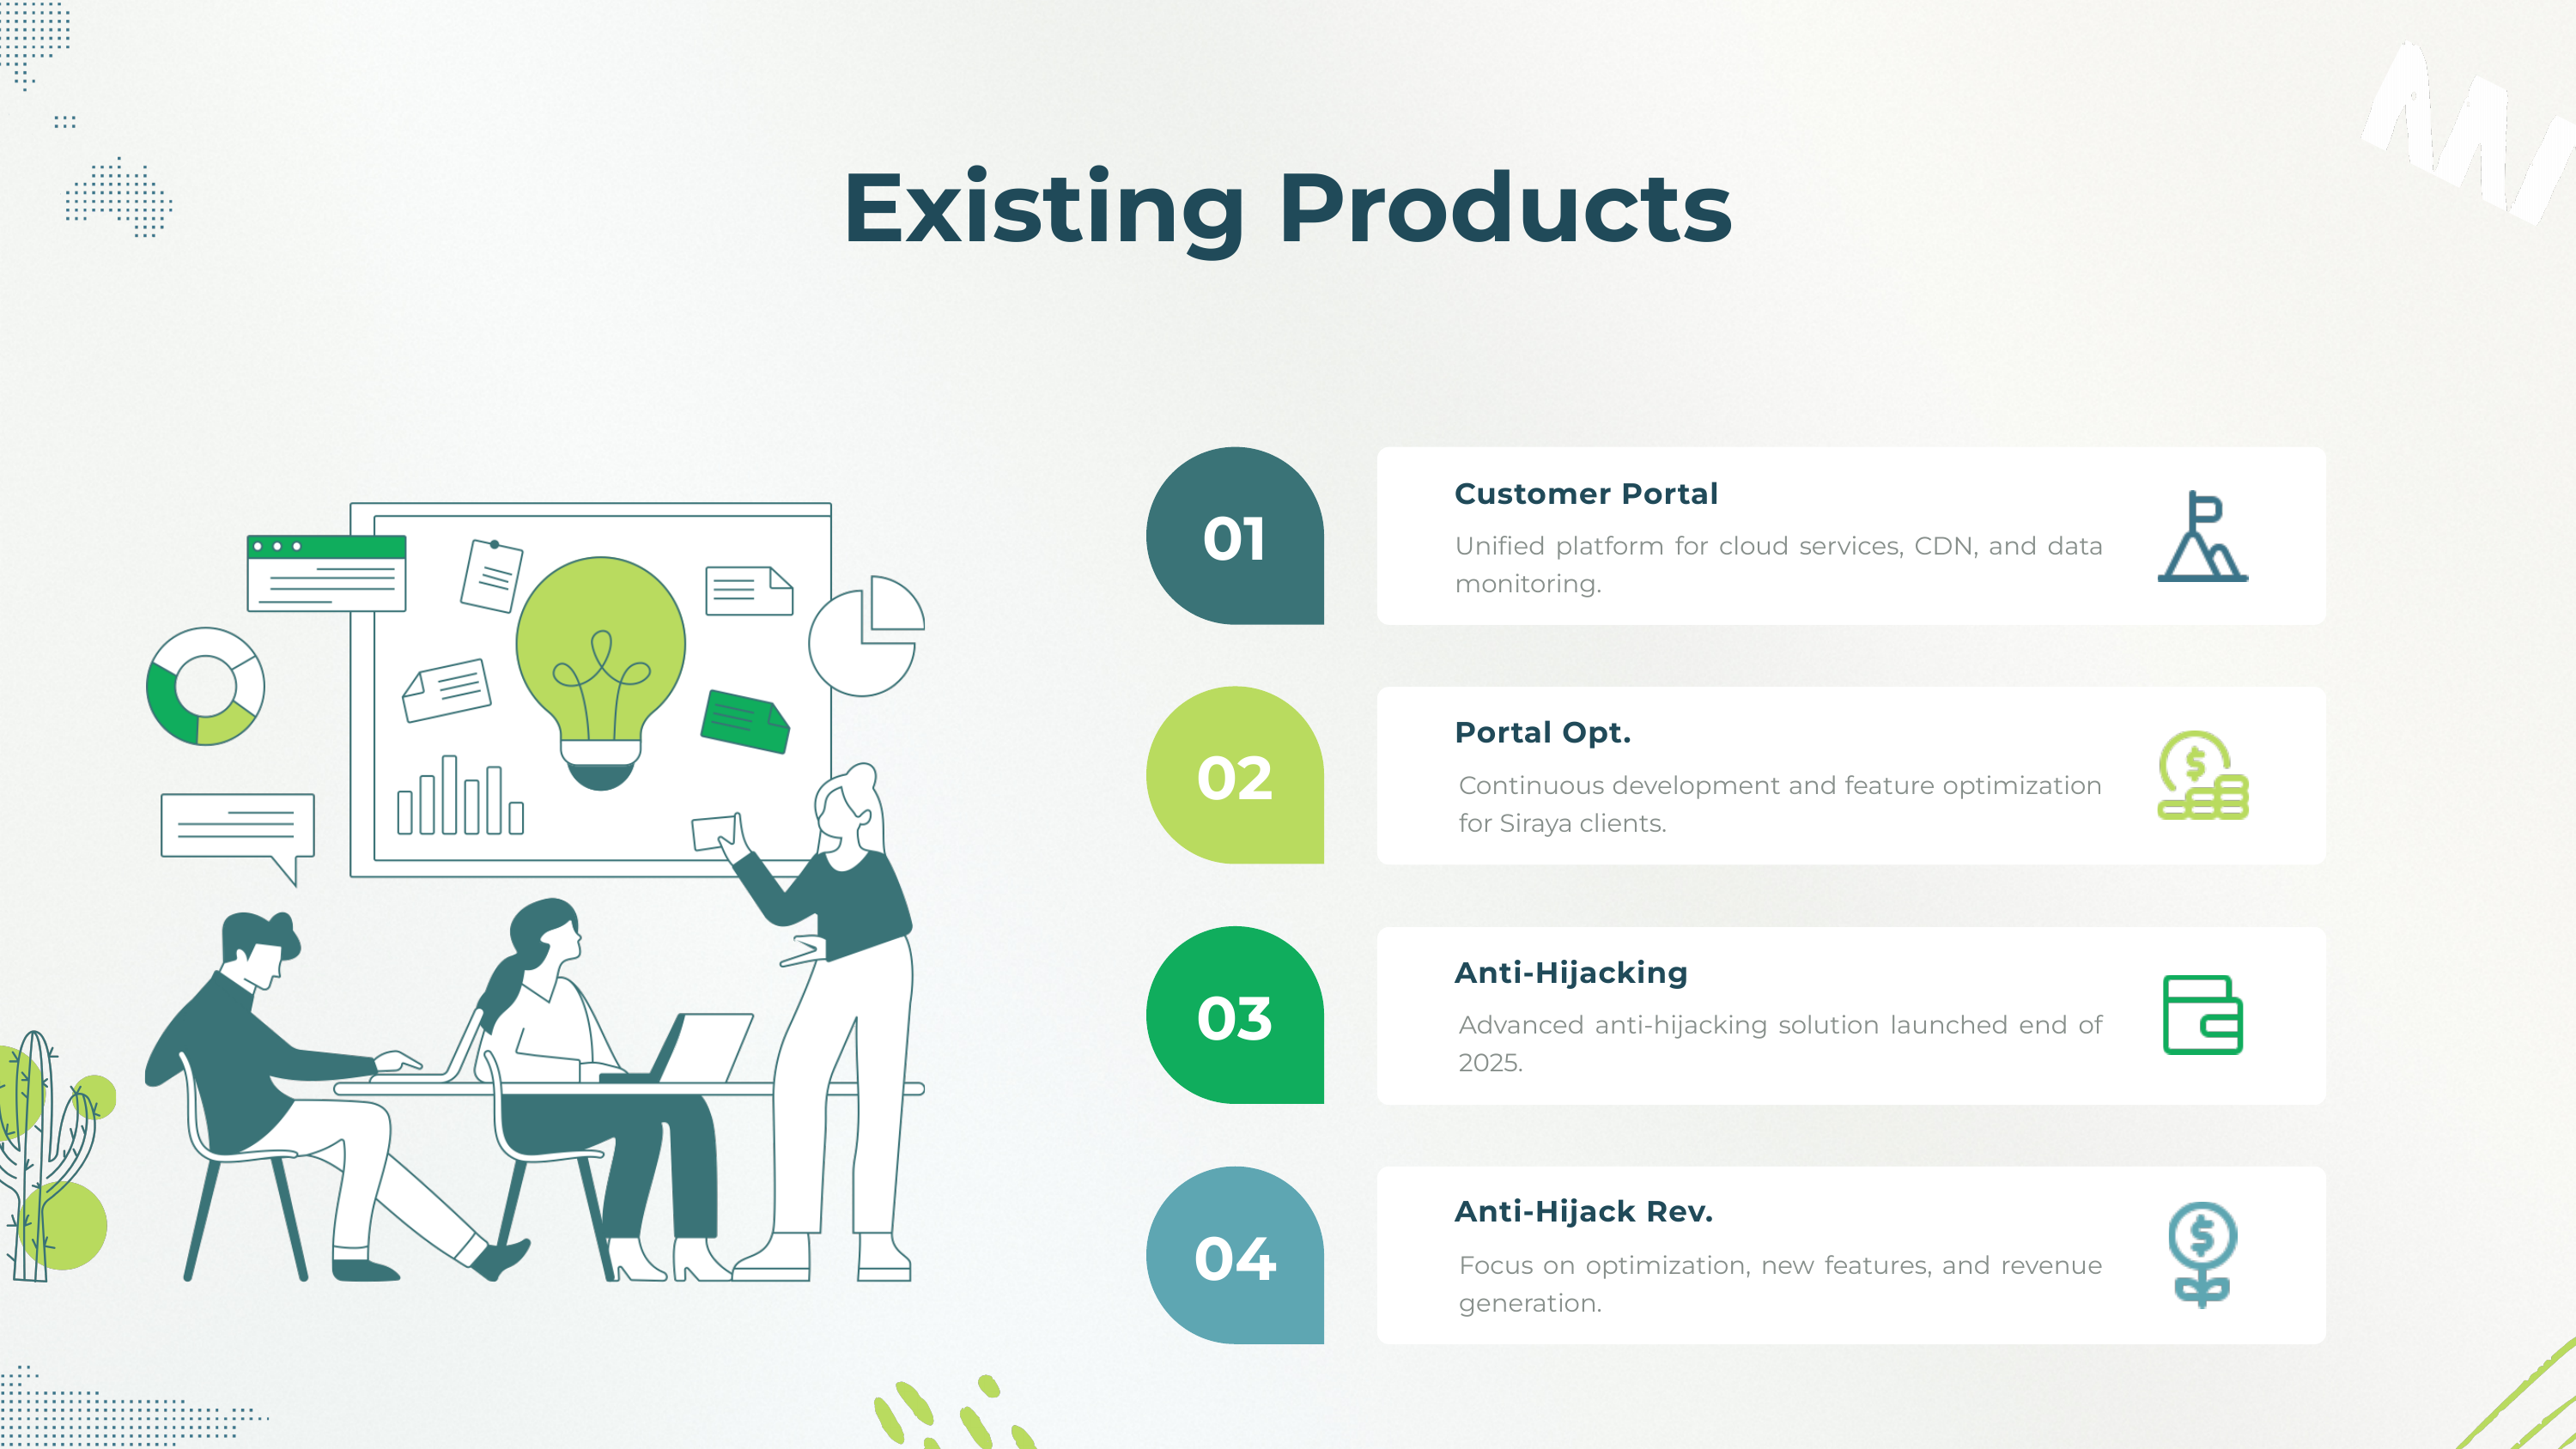

Existing Products

Customer Portal

01

Unified platform for cloud services, CDN, and data monitoring.

Portal Opt.

02
Continuous development and feature optimization for Siraya clients.

Anti-Hijacking

03
Advanced anti-hijacking solution launched end of 2025.

Anti-Hijack Rev.

04
Focus on optimization, new features, and revenue generation.